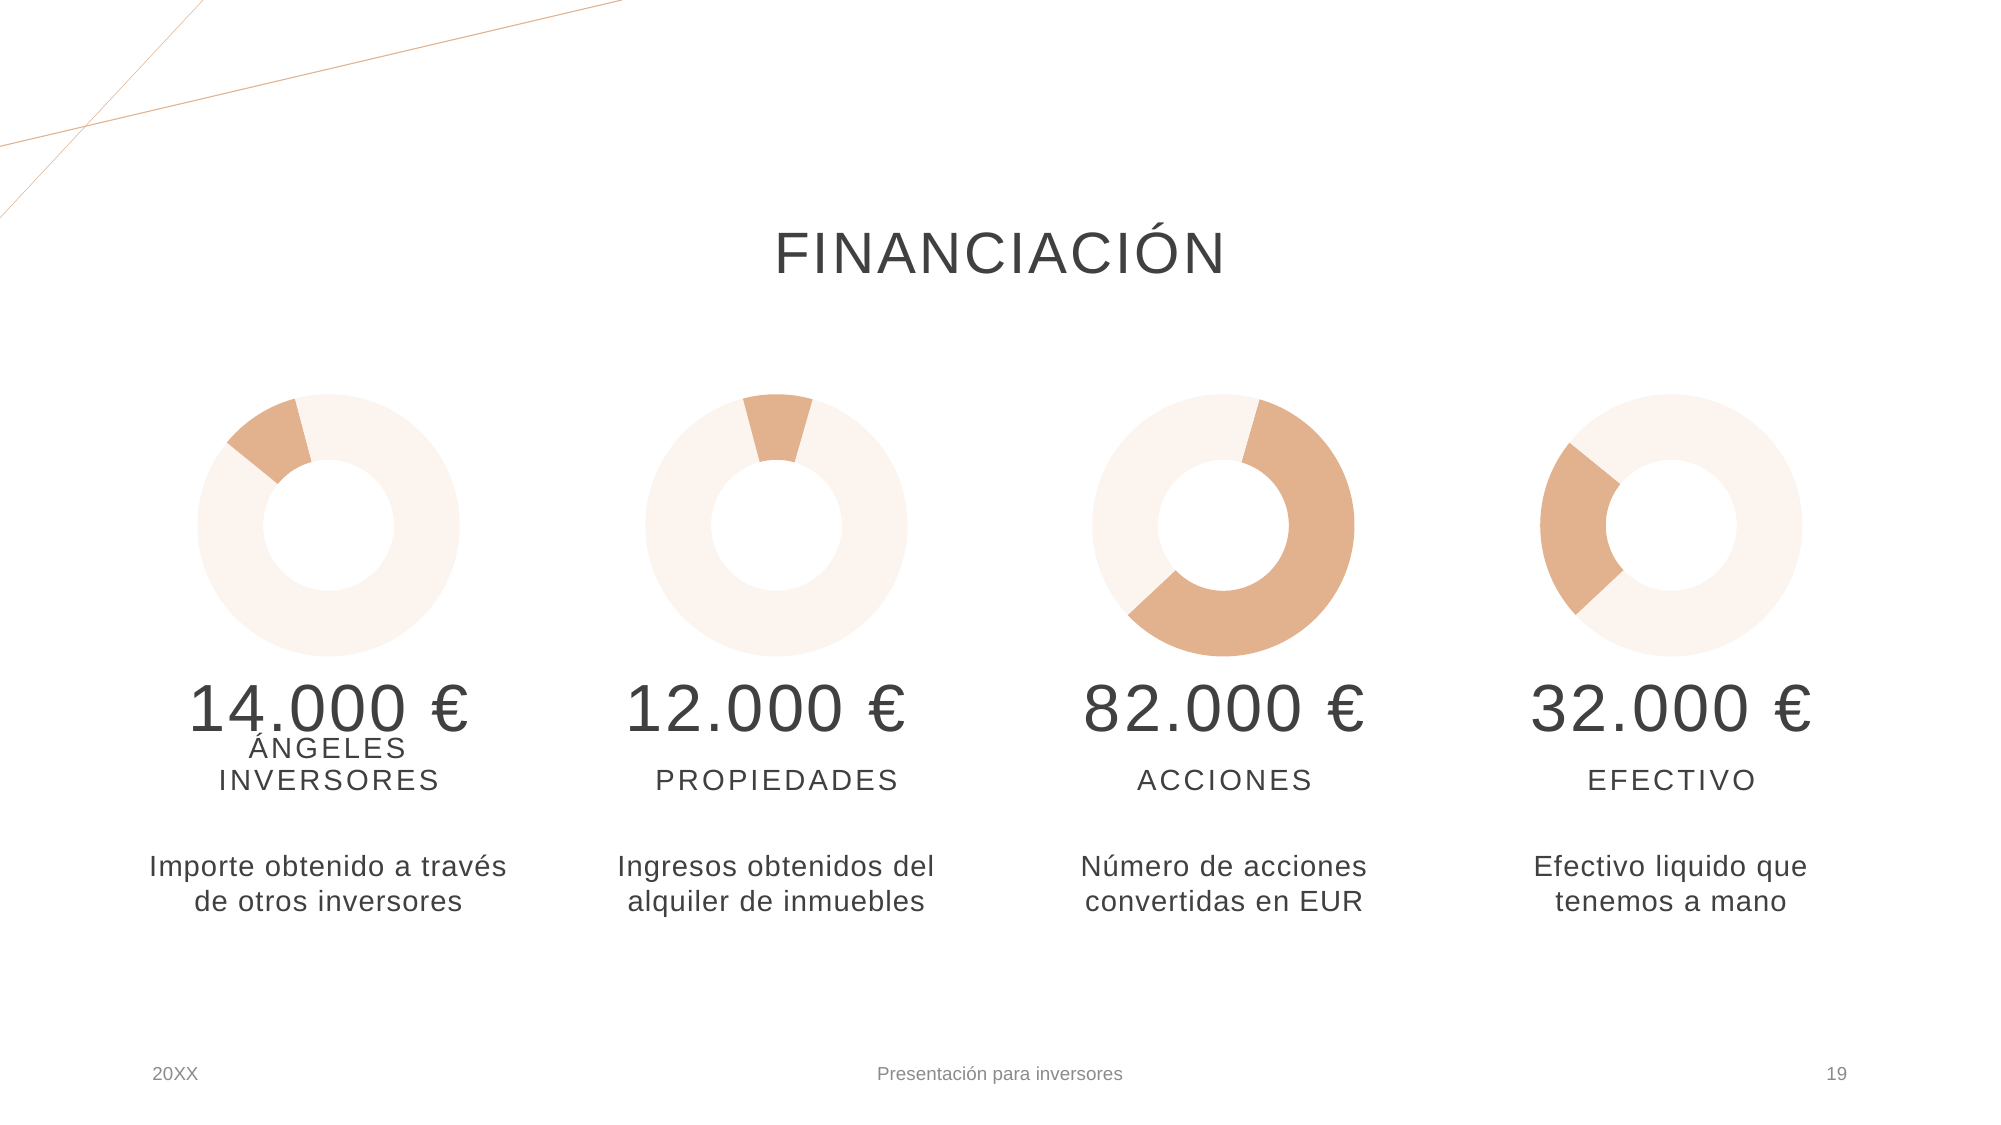

# FINANCIACIÓN

### Chart

| Category | Ventas |
|---|---|
| Parte 1 | 82000.0 |
| Parte 2 | 32000.0 |
| Parte 3 | 14000.0 |
| Parte 4 | 12000.0 |

### Chart

| Category | Ventas |
|---|---|
| Parte 1 | 82000.0 |
| Parte 2 | 32000.0 |
| Parte 3 | 14000.0 |
| Parte 4 | 12000.0 |

### Chart

| Category | Ventas |
|---|---|
| Parte 1 | 82000.0 |
| Parte 2 | 32000.0 |
| Parte 3 | 14000.0 |
| Parte 4 | 12000.0 |

### Chart

| Category | Ventas |
|---|---|
| Parte 1 | 82000.0 |
| Parte 2 | 32000.0 |
| Parte 3 | 14000.0 |
| Parte 4 | 12000.0 |
32.000 €
14.000 €
12.000 €
82.000 €
EFECTIVO
ÁNGELES INVERSORES
PROPIEDADES
ACCIONES
Efectivo liquido que tenemos a mano

Importe obtenido a través de otros inversores
Ingresos obtenidos del alquiler de inmuebles
Número de acciones convertidas en EUR

20XX
Presentación para inversores
19